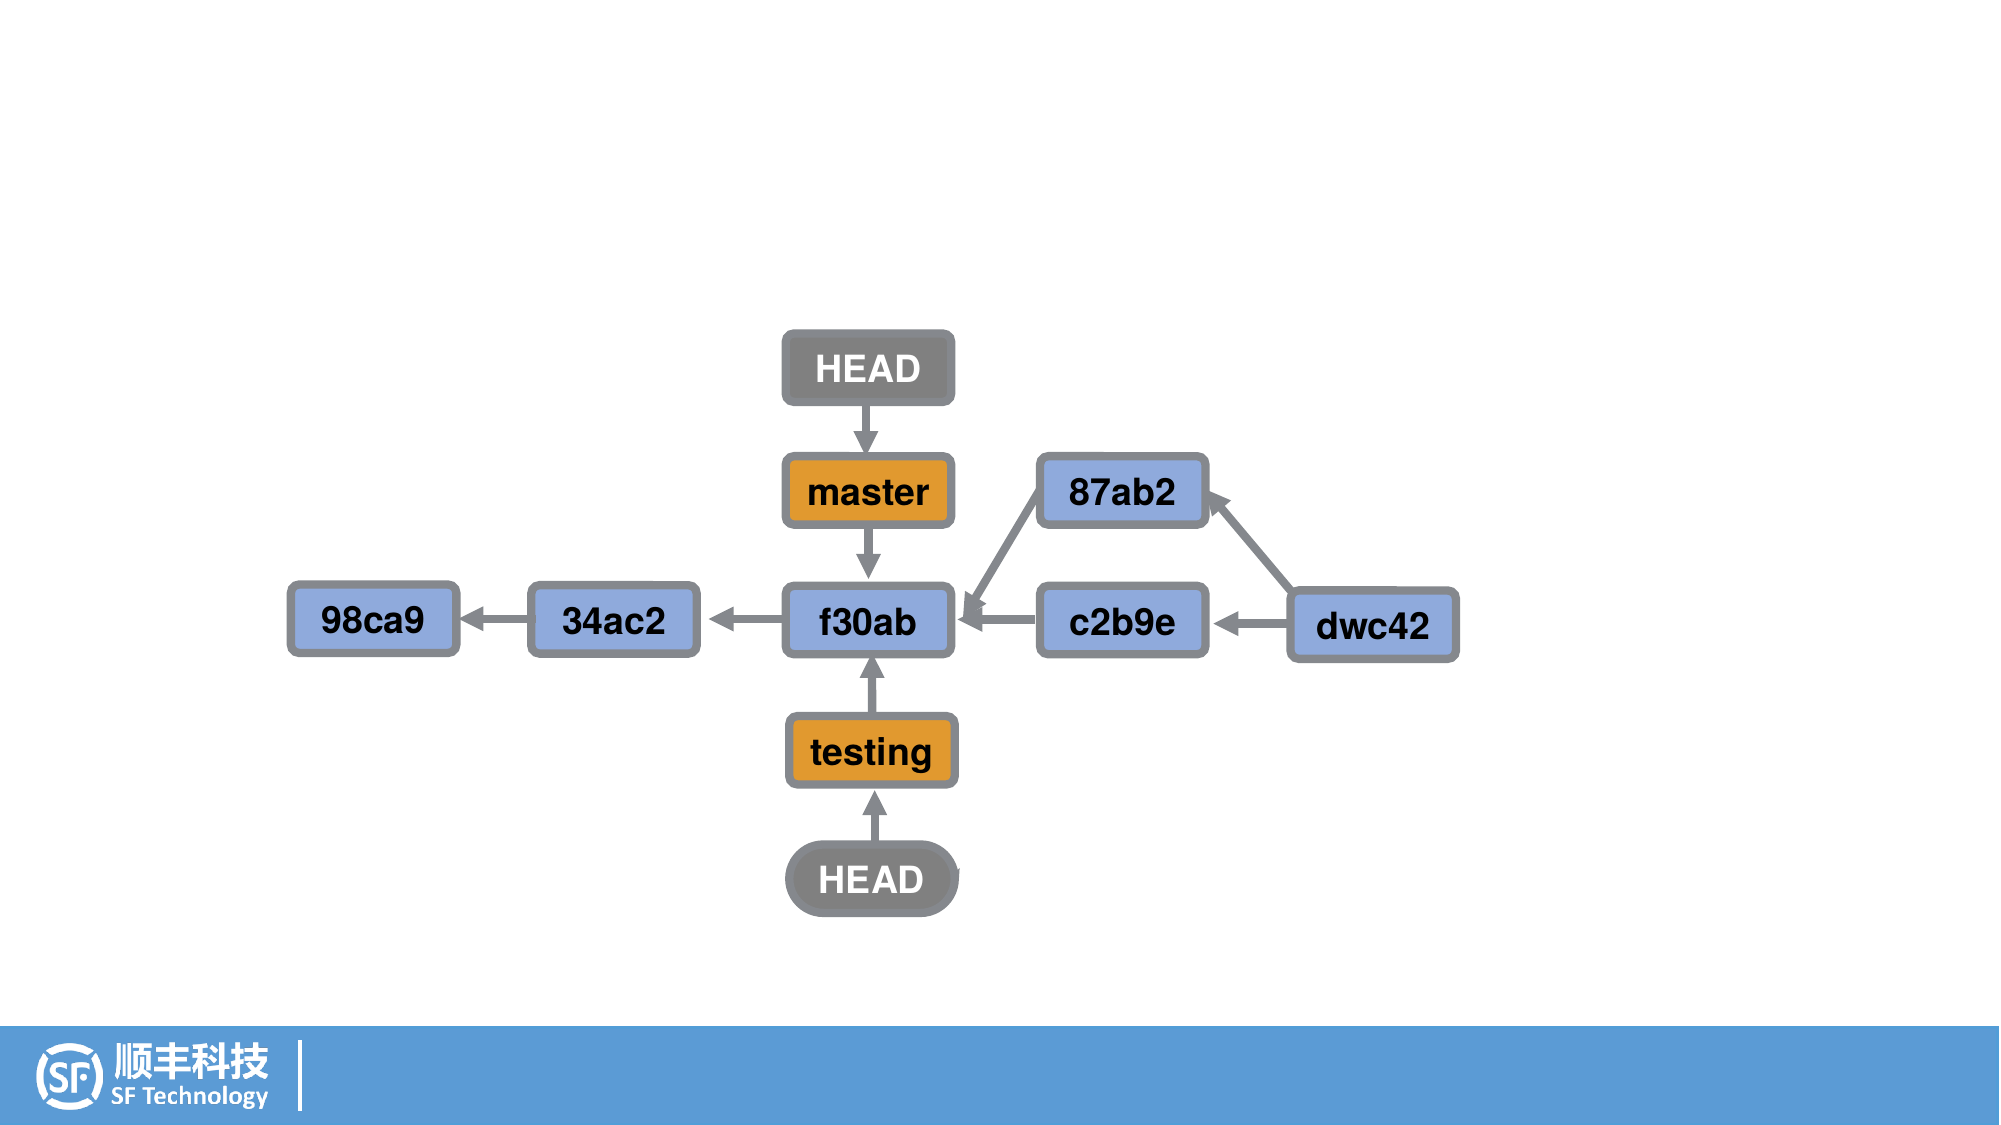

HEAD

master

87ab2

dwc42

98ca9
34ac2
f30ab
c2b9e

testing
HEAD